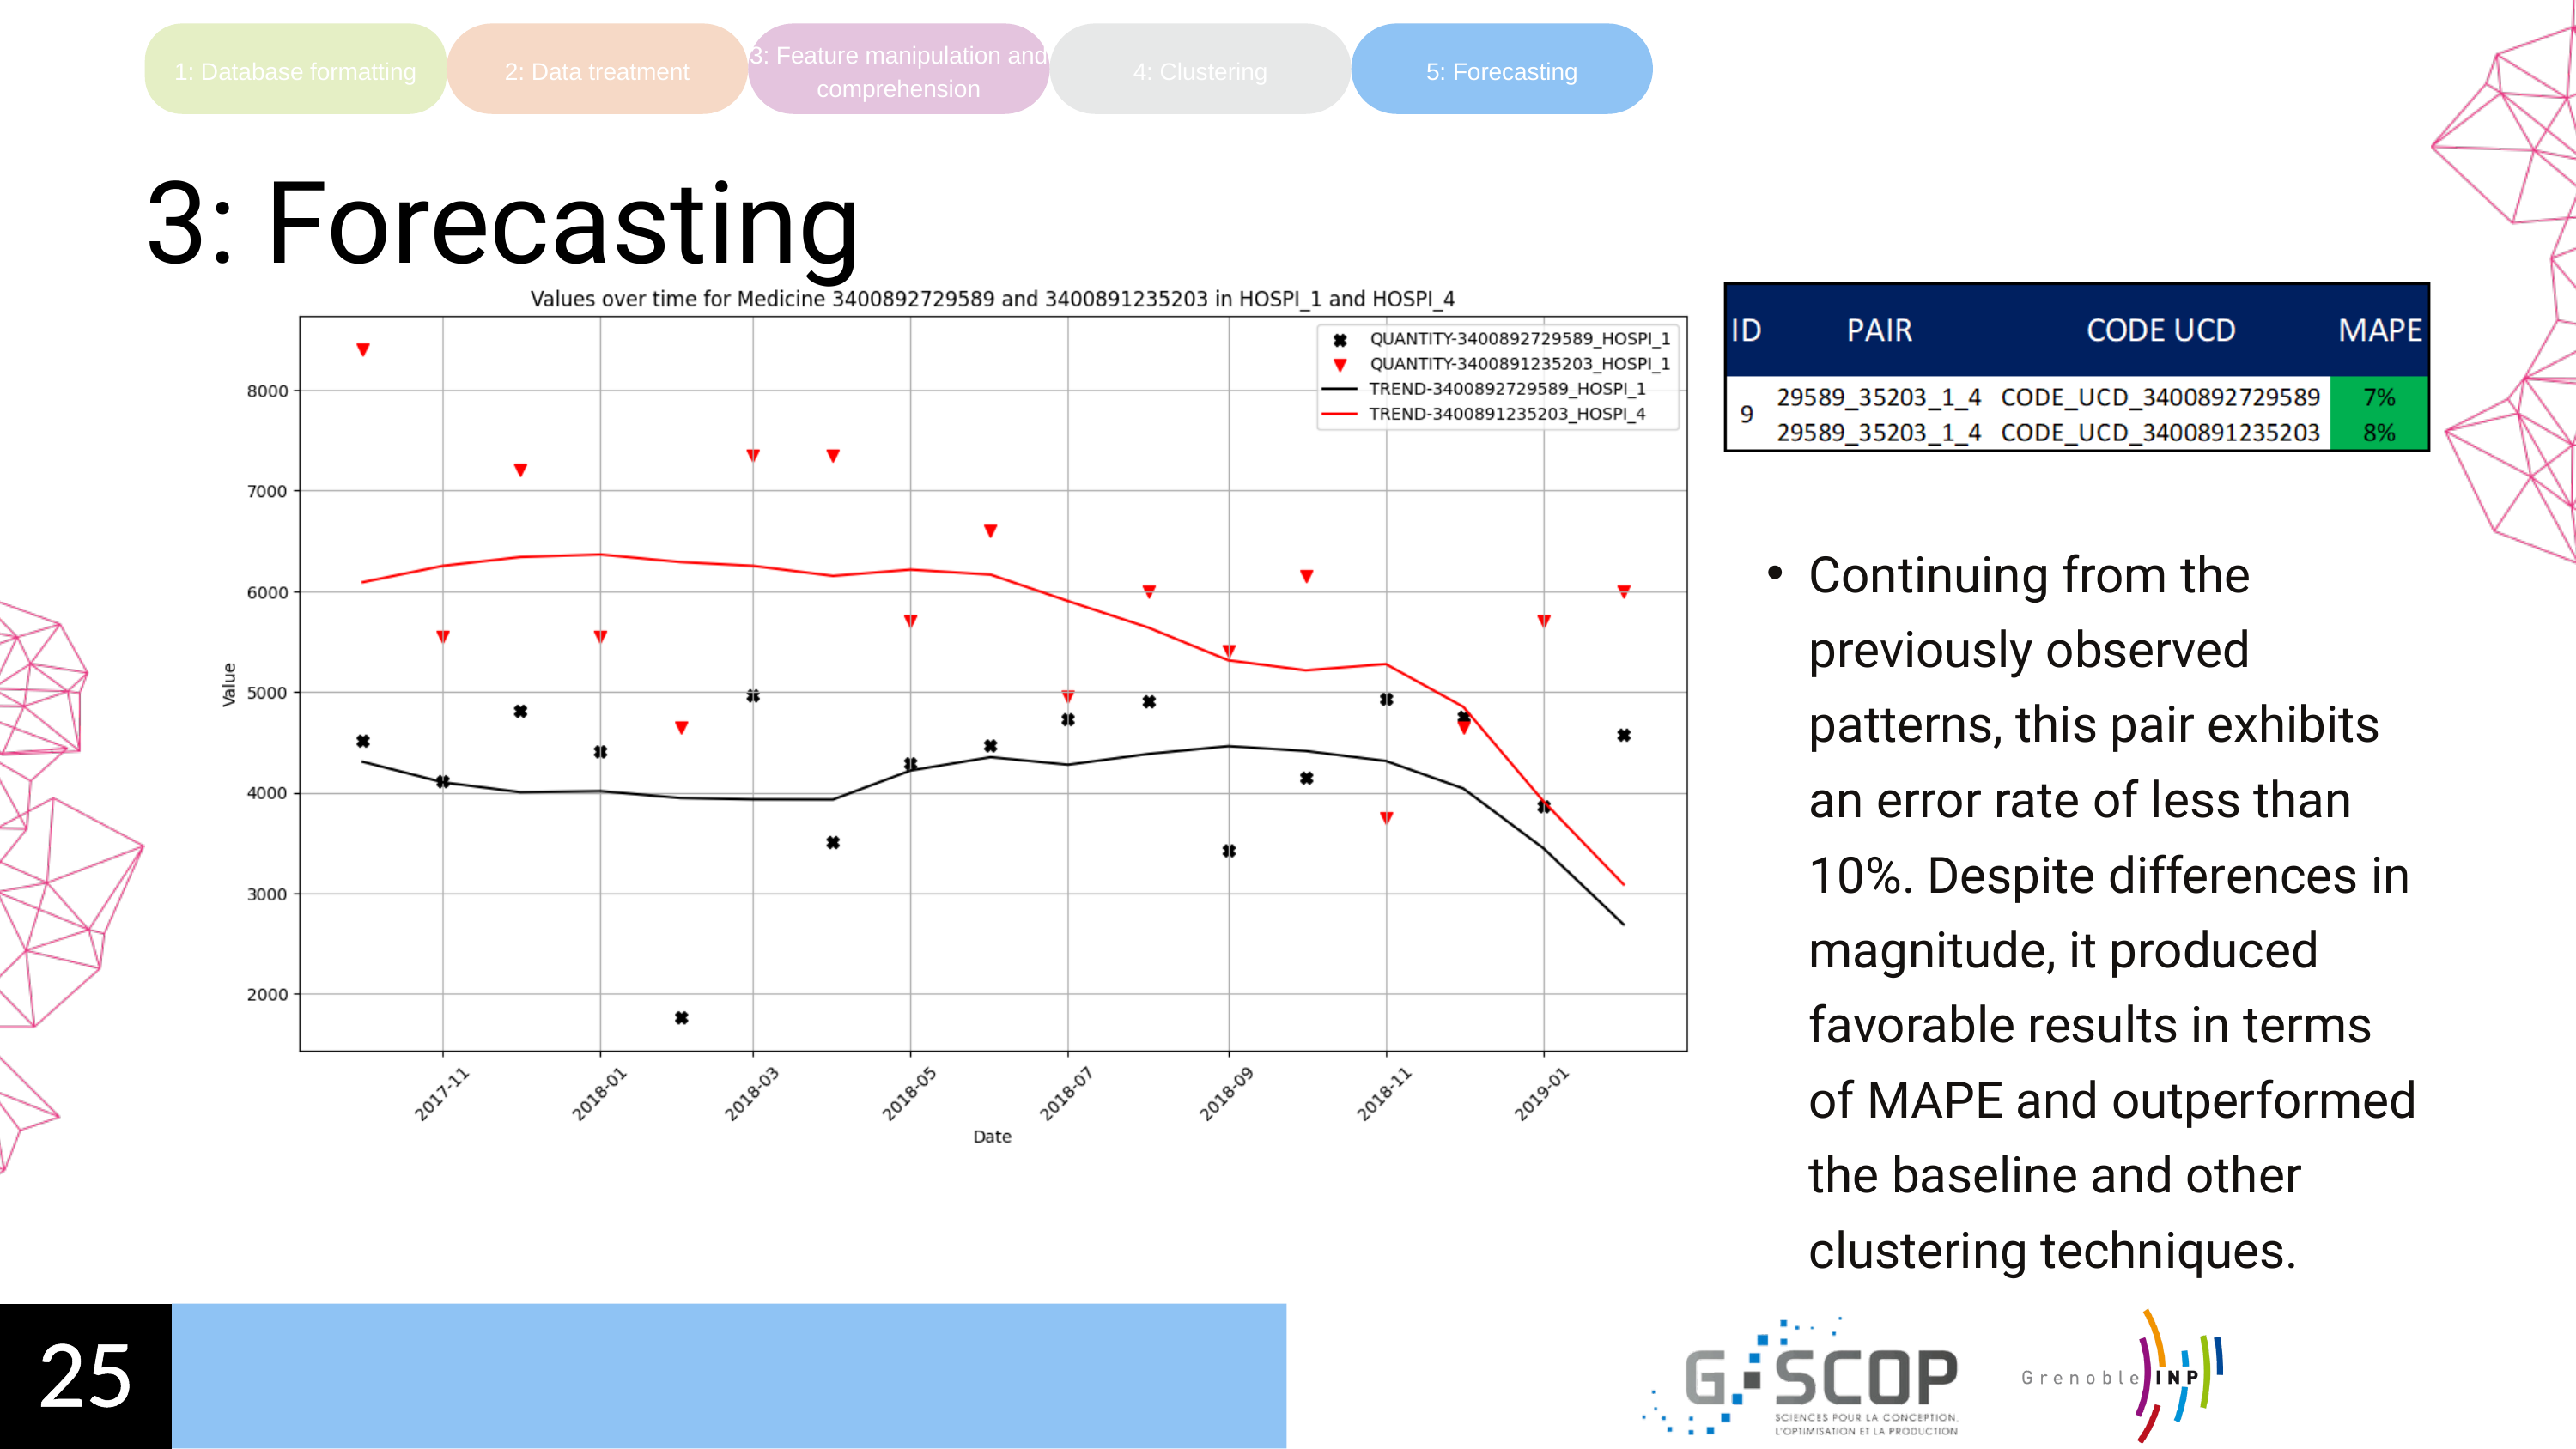

3: Feature manipulation and comprehension
1: Database formatting
2: Data treatment
4: Clustering
5: Forecasting
3: Forecasting

Continuing from the previously observed patterns, this pair exhibits an error rate of less than 10%. Despite differences in magnitude, it produced favorable results in terms of MAPE and outperformed the baseline and other clustering techniques.

25